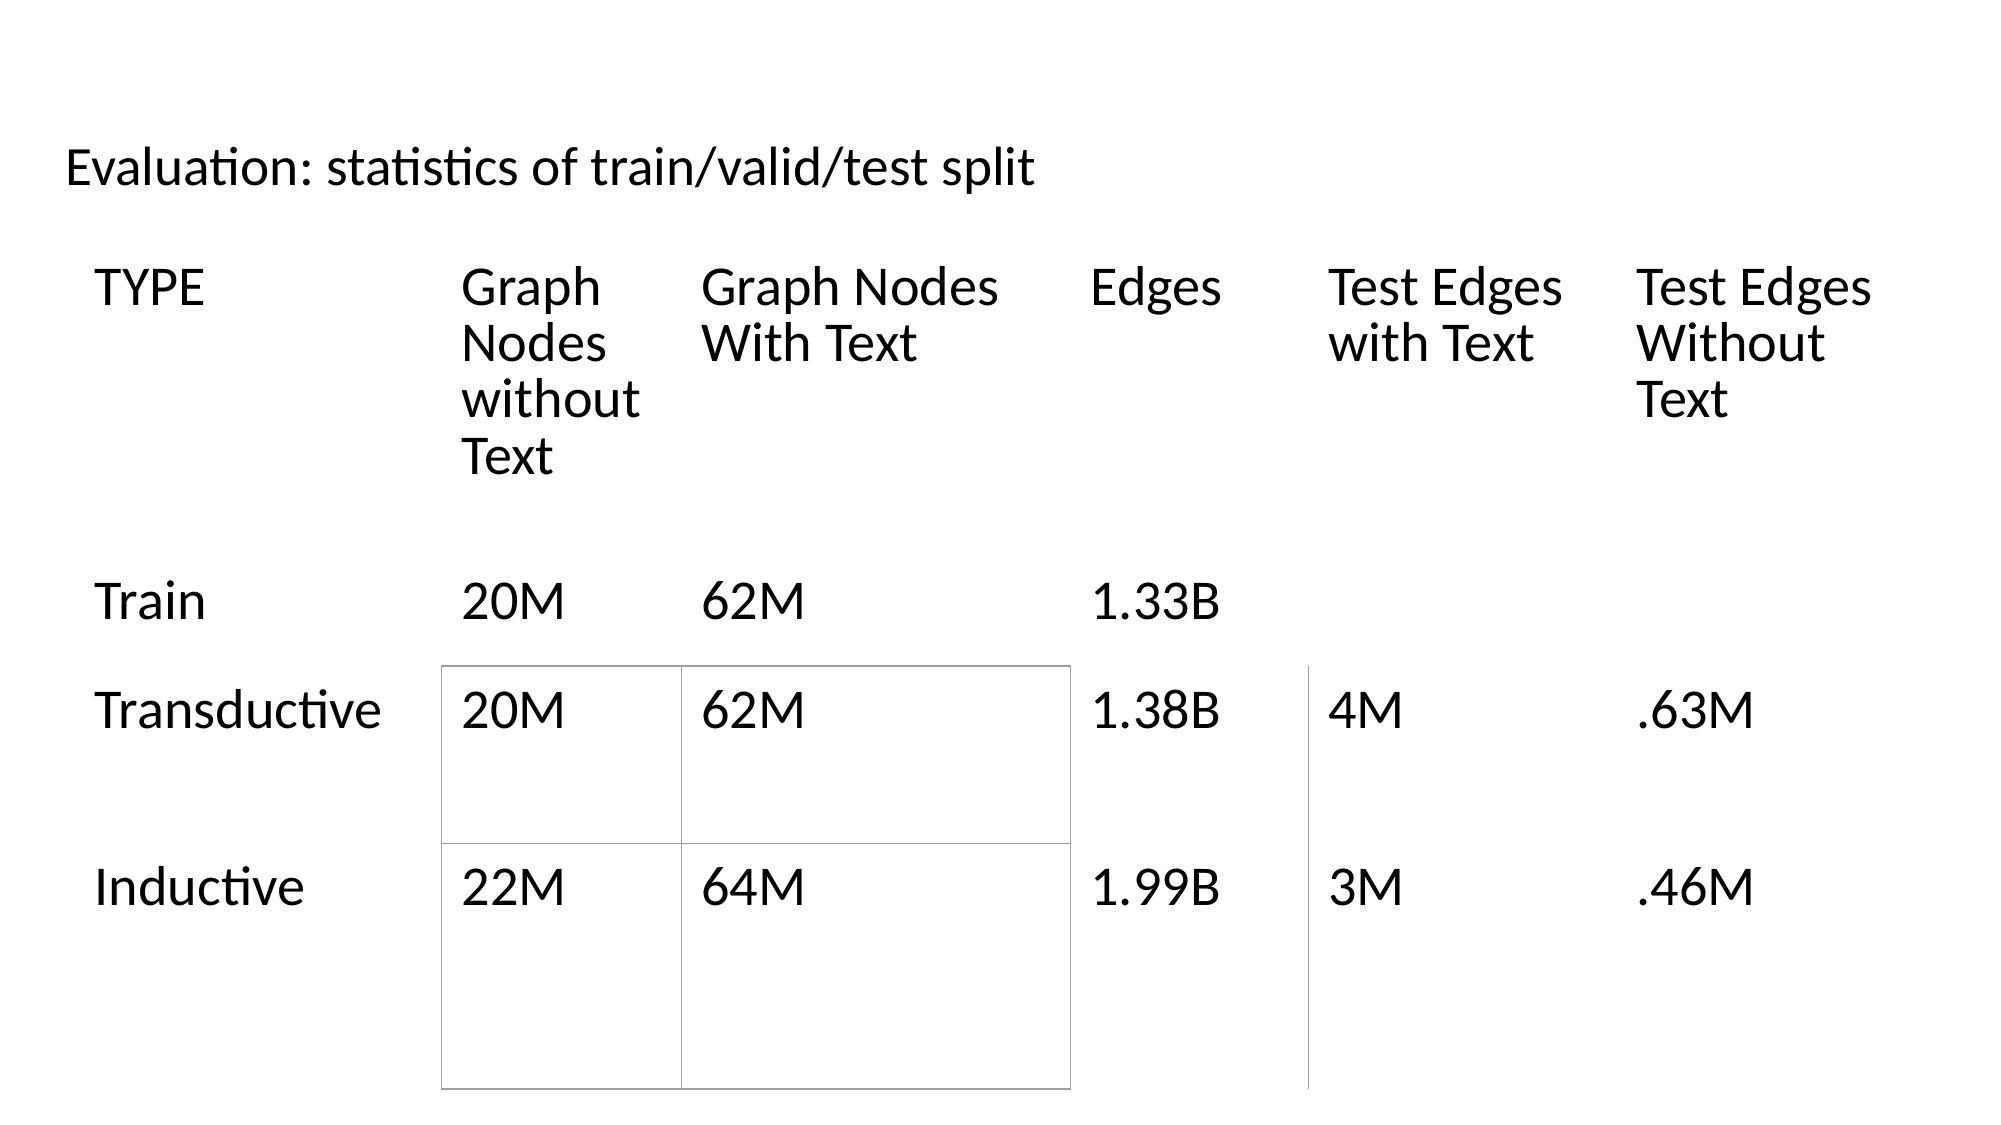

# Evaluation: statistics of train/valid/test split
| TYPE | Graph Nodes without Text | Graph Nodes With Text | Edges | Test Edges with Text | Test Edges Without Text |
| --- | --- | --- | --- | --- | --- |
| Train | 20M | 62M | 1.33B |  |  |
| Transductive | 20M | 62M | 1.38B | 4M | .63M |
| Inductive | 22M | 64M | 1.99B | 3M | .46M |